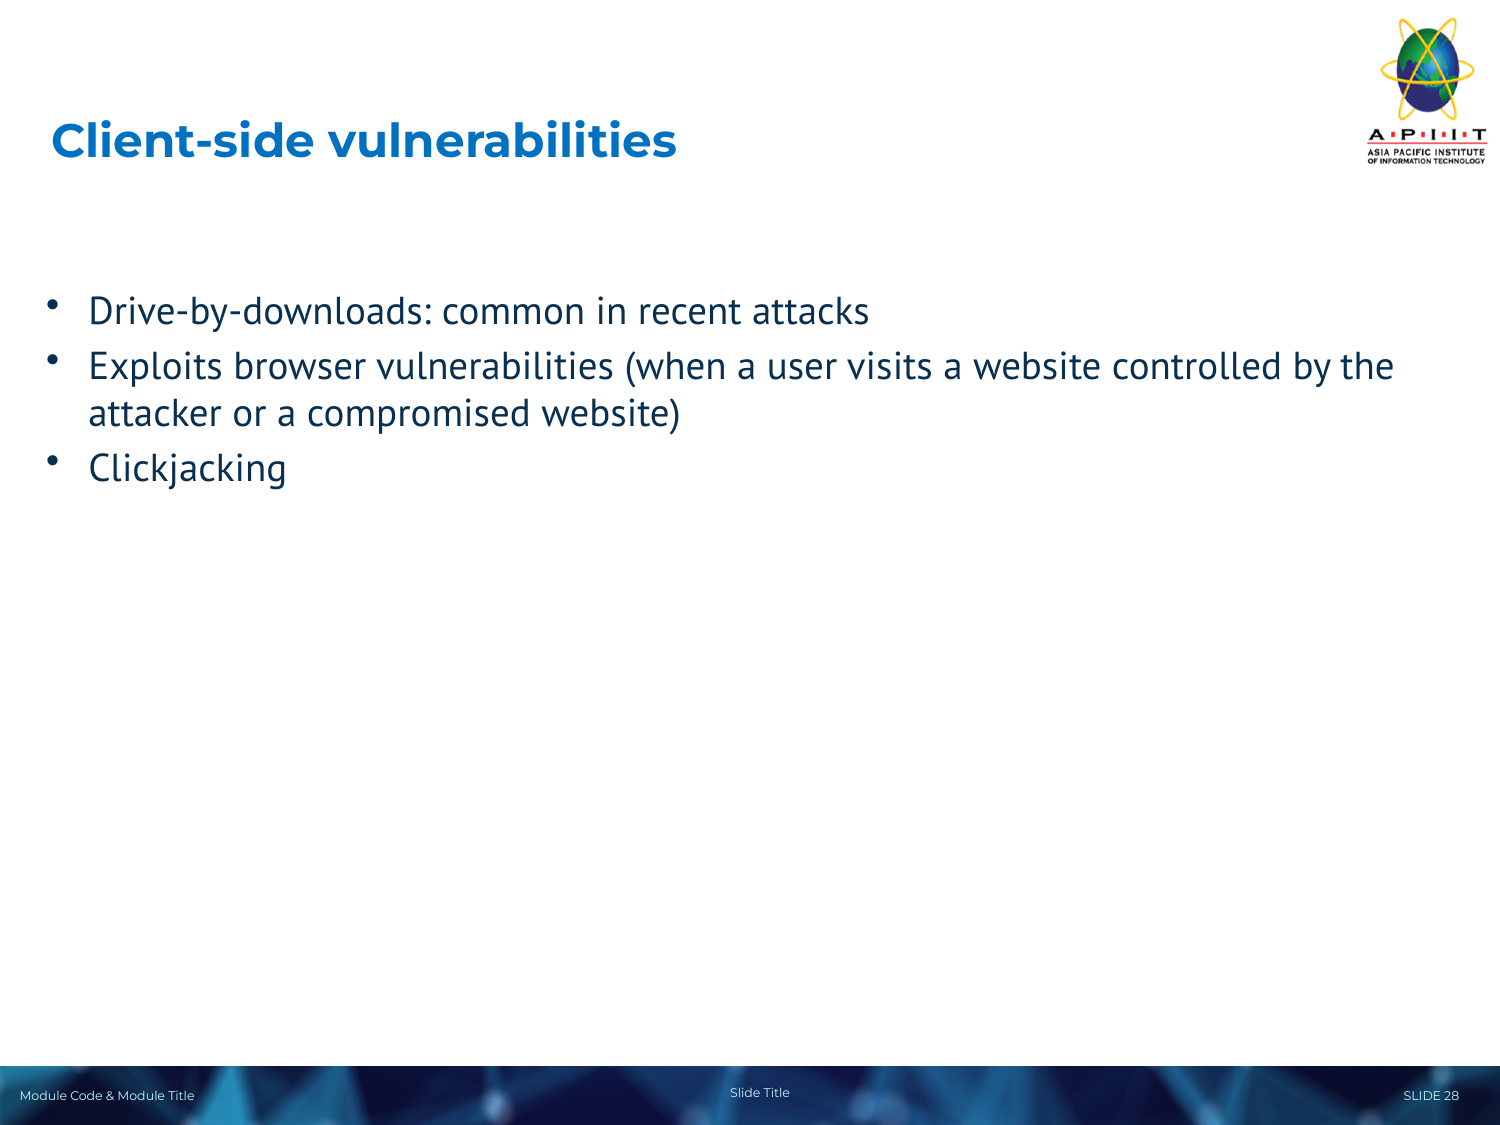

# Client-side vulnerabilities
Drive-by-downloads: common in recent attacks
Exploits browser vulnerabilities (when a user visits a website controlled by the attacker or a compromised website)
Clickjacking